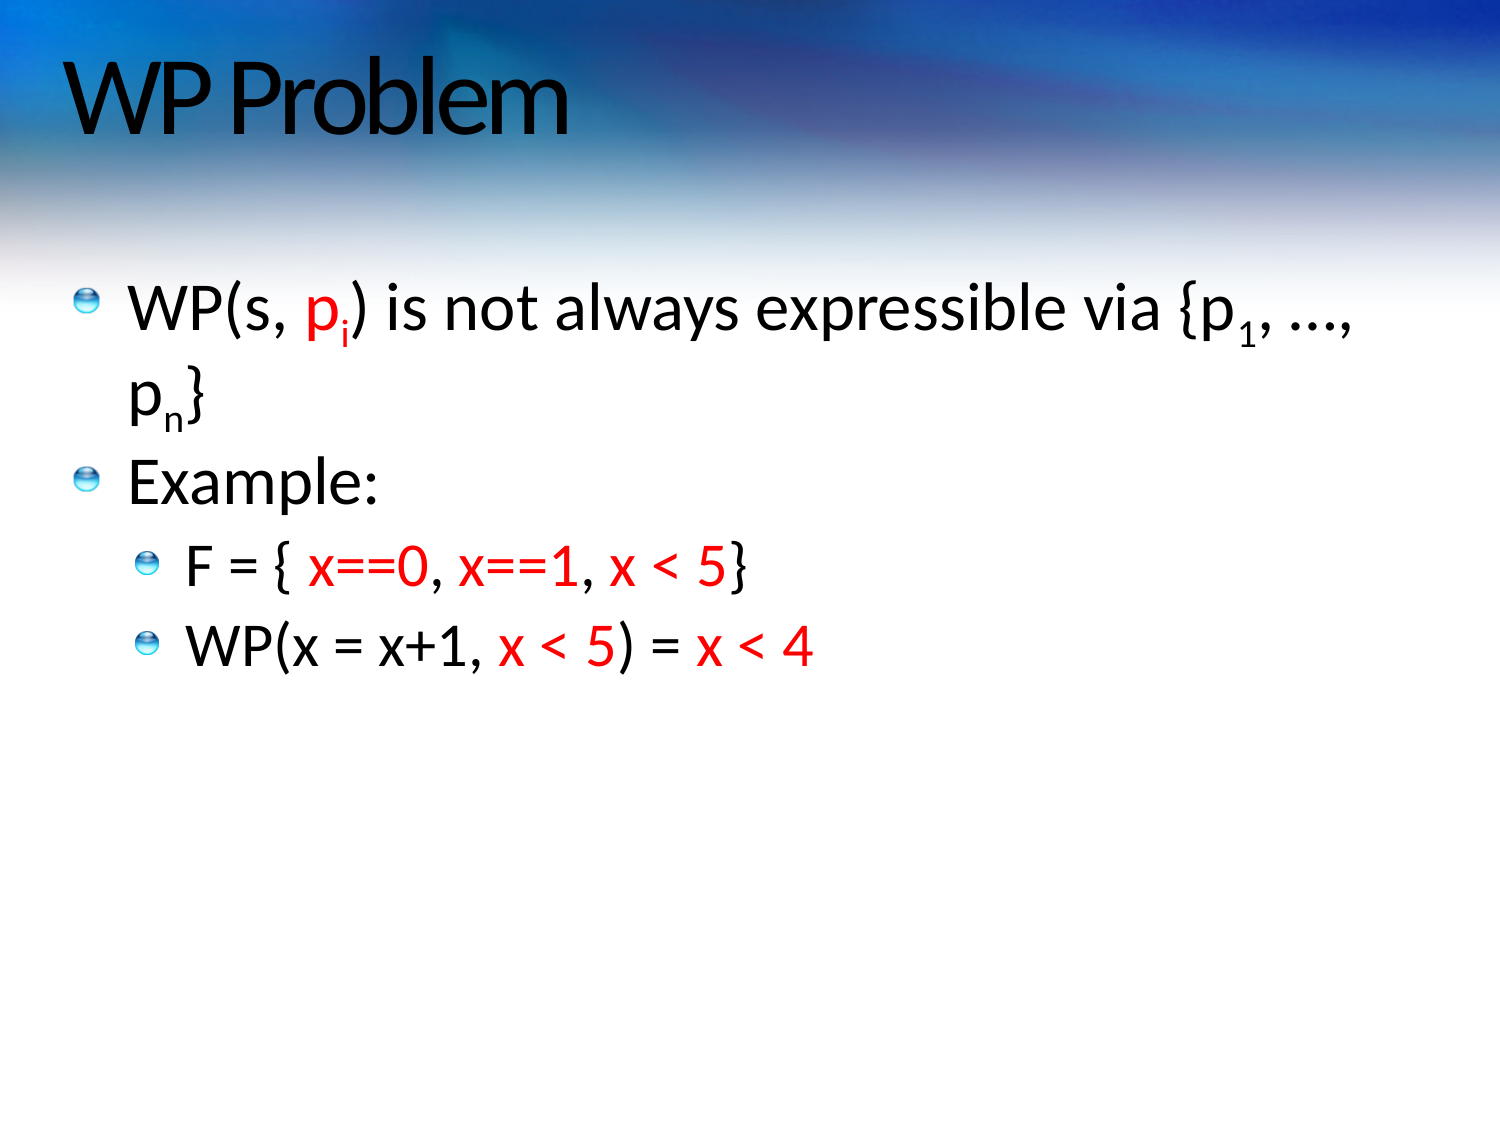

# WP Problem
WP(s, pi) is not always expressible via {p1, …, pn}
Example:
F = { x==0, x==1, x < 5}
WP(x = x+1, x < 5) = x < 4